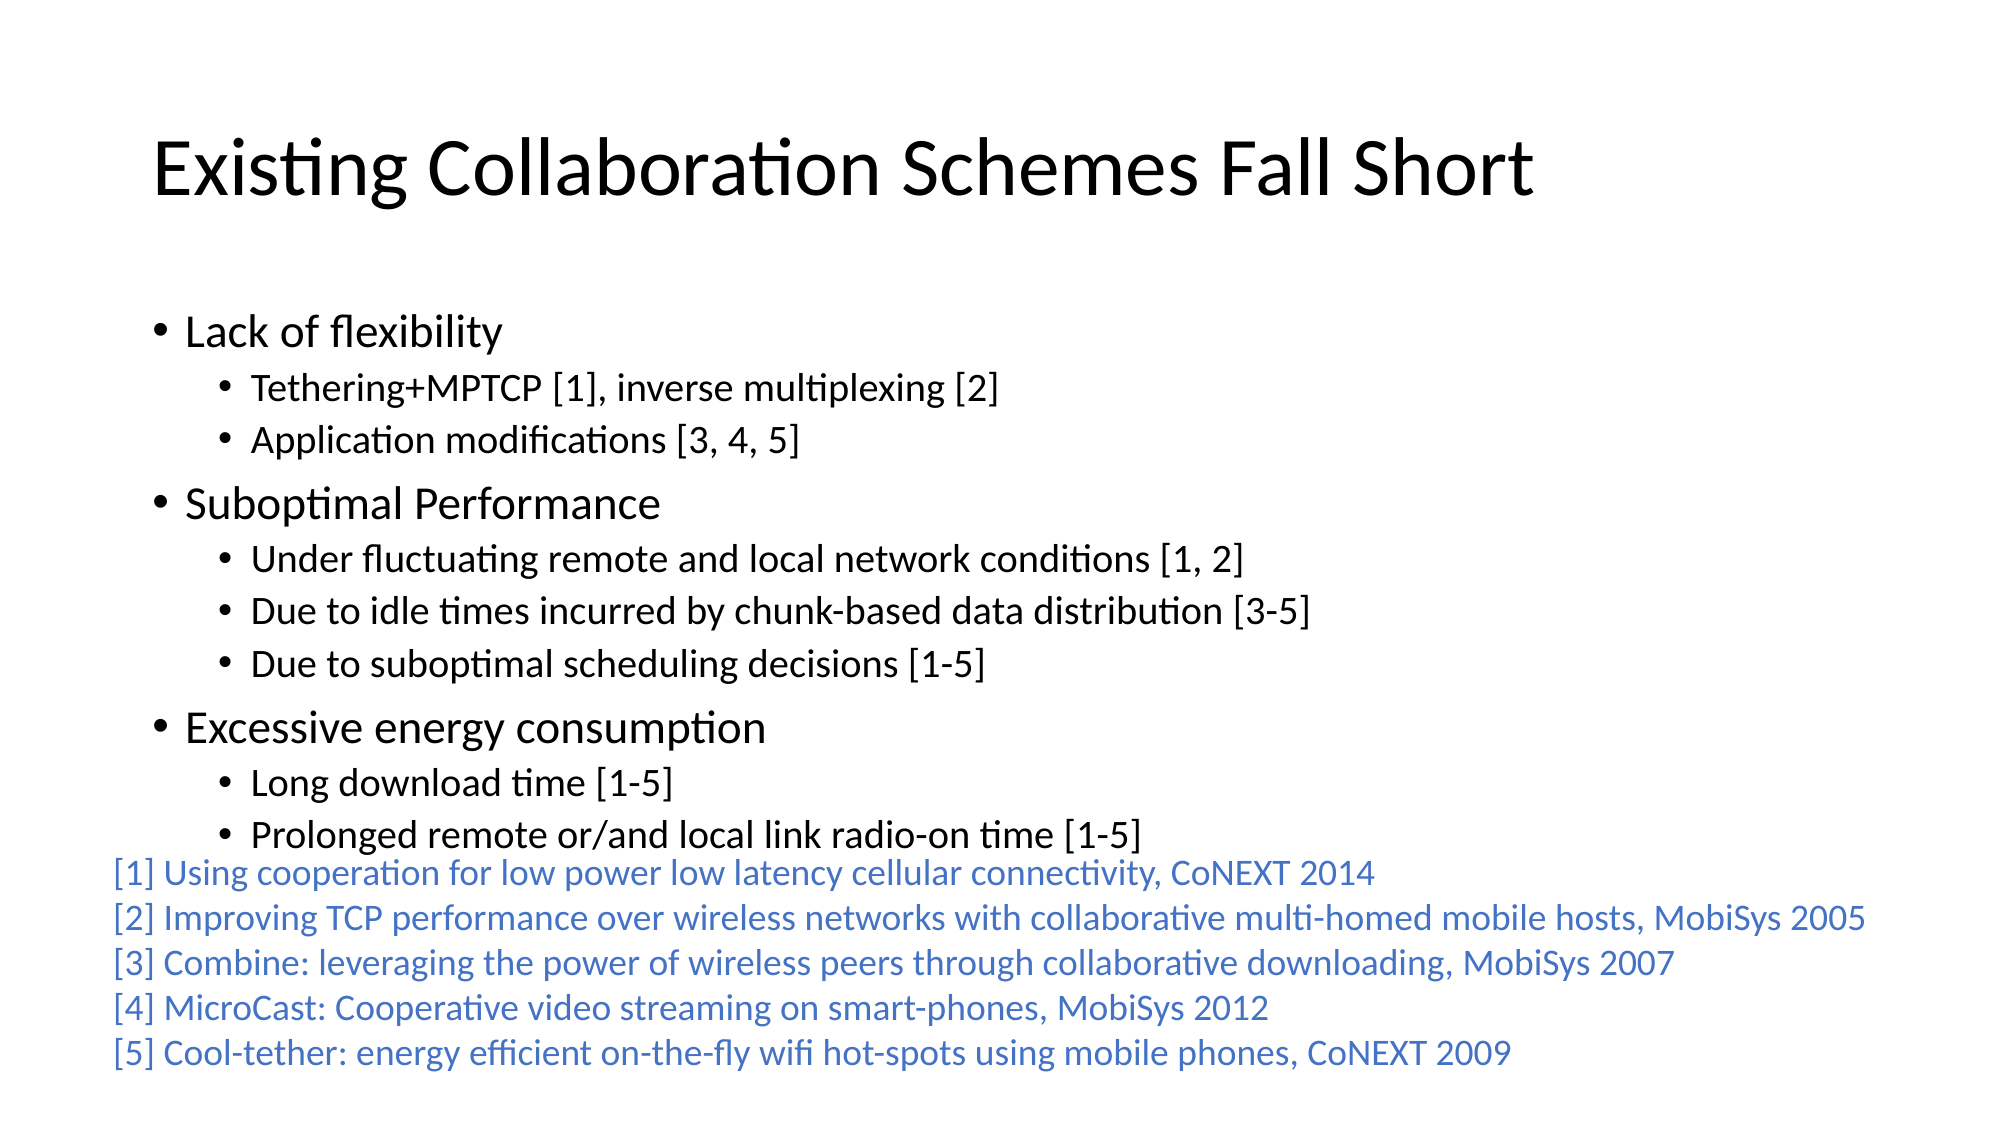

# Existing Collaboration Schemes Fall Short
Lack of flexibility
Tethering+MPTCP [1], inverse multiplexing [2]
Application modifications [3, 4, 5]
Suboptimal Performance
Under fluctuating remote and local network conditions [1, 2]
Due to idle times incurred by chunk-based data distribution [3-5]
Due to suboptimal scheduling decisions [1-5]
Excessive energy consumption
Long download time [1-5]
Prolonged remote or/and local link radio-on time [1-5]

[1] Using cooperation for low power low latency cellular connectivity, CoNEXT 2014
[2] Improving TCP performance over wireless networks with collaborative multi-homed mobile hosts, MobiSys 2005
[3] Combine: leveraging the power of wireless peers through collaborative downloading, MobiSys 2007
[4] MicroCast: Cooperative video streaming on smart-phones, MobiSys 2012
[5] Cool-tether: energy efficient on-the-fly wifi hot-spots using mobile phones, CoNEXT 2009